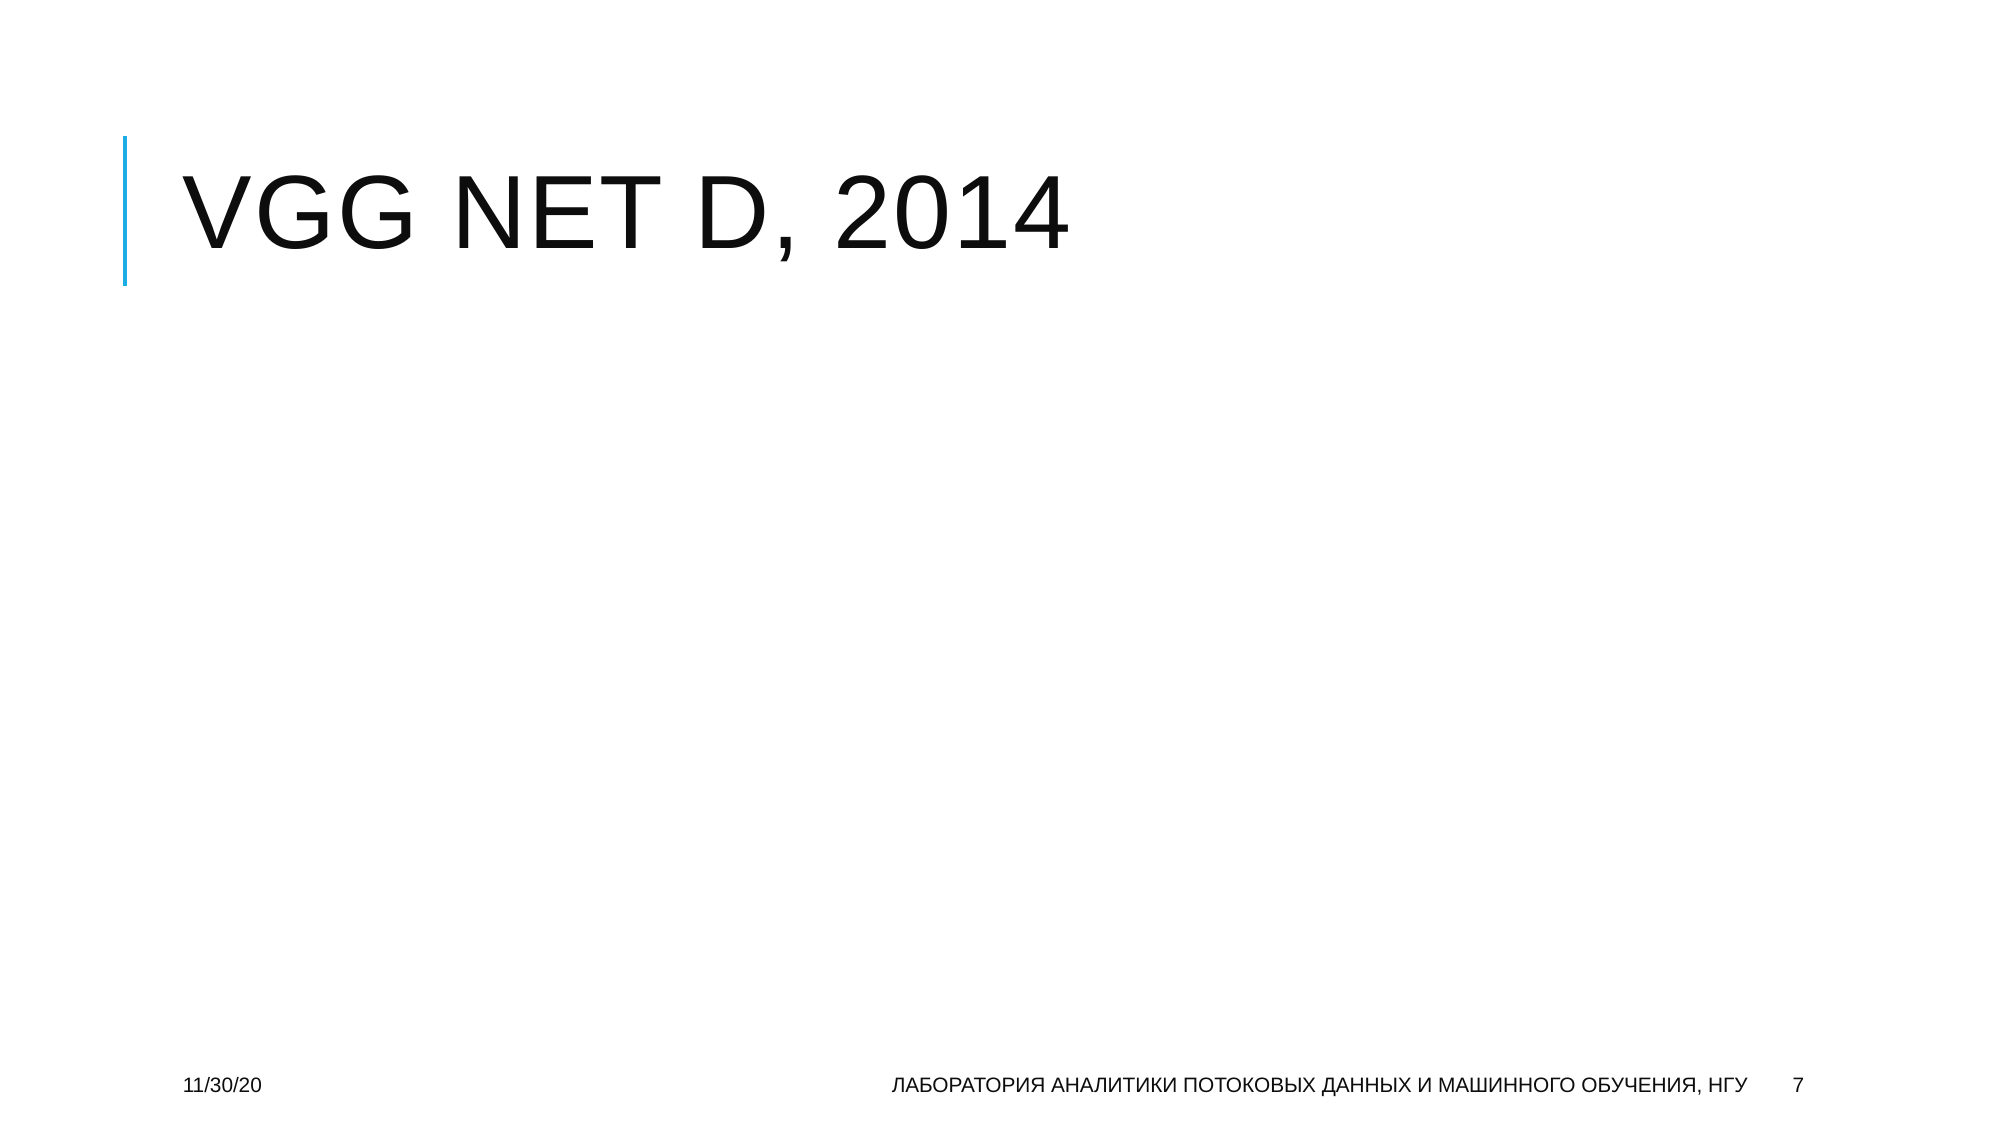

# VGG net D, 2014
11/30/20
Лаборатория аналитики потоковых данных и машинного обучения, НГУ
7